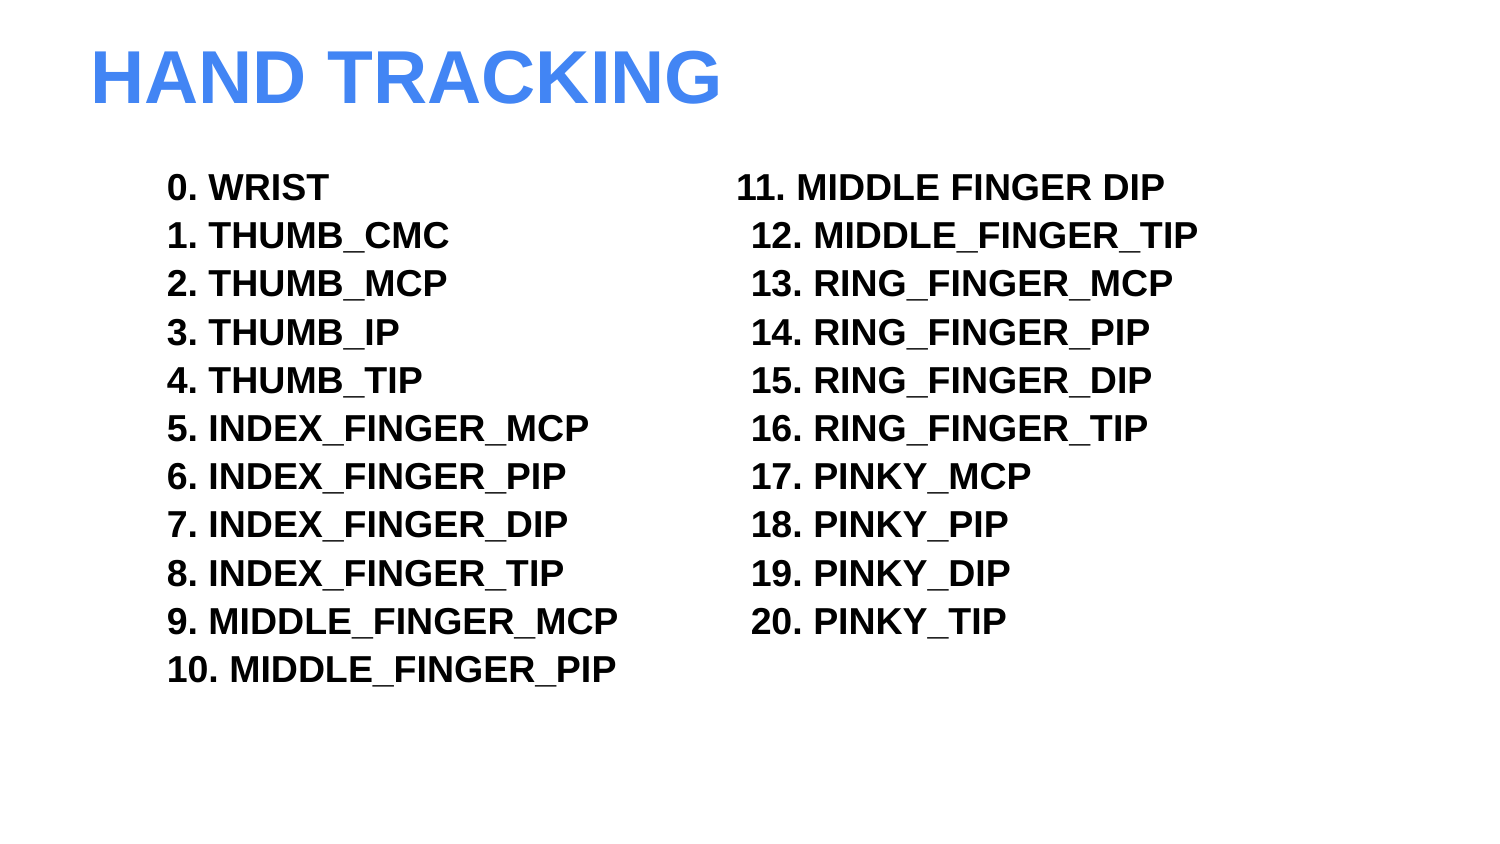

HAND TRACKING

| 0. WRIST 1. THUMB\_CMC 2. THUMB\_MCP 3. THUMB\_IP 4. THUMB\_TIP 5. INDEX\_FINGER\_MCP 6. INDEX\_FINGER\_PIP 7. INDEX\_FINGER\_DIP 8. INDEX\_FINGER\_TIP 9. MIDDLE\_FINGER\_MCP 10. MIDDLE\_FINGER\_PIP | 11. MIDDLE FINGER DIP 12. MIDDLE\_FINGER\_TIP 13. RING\_FINGER\_MCP 14. RING\_FINGER\_PIP 15. RING\_FINGER\_DIP 16. RING\_FINGER\_TIP 17. PINKY\_MCP 18. PINKY\_PIP 19. PINKY\_DIP 20. PINKY\_TIP |
| --- | --- |